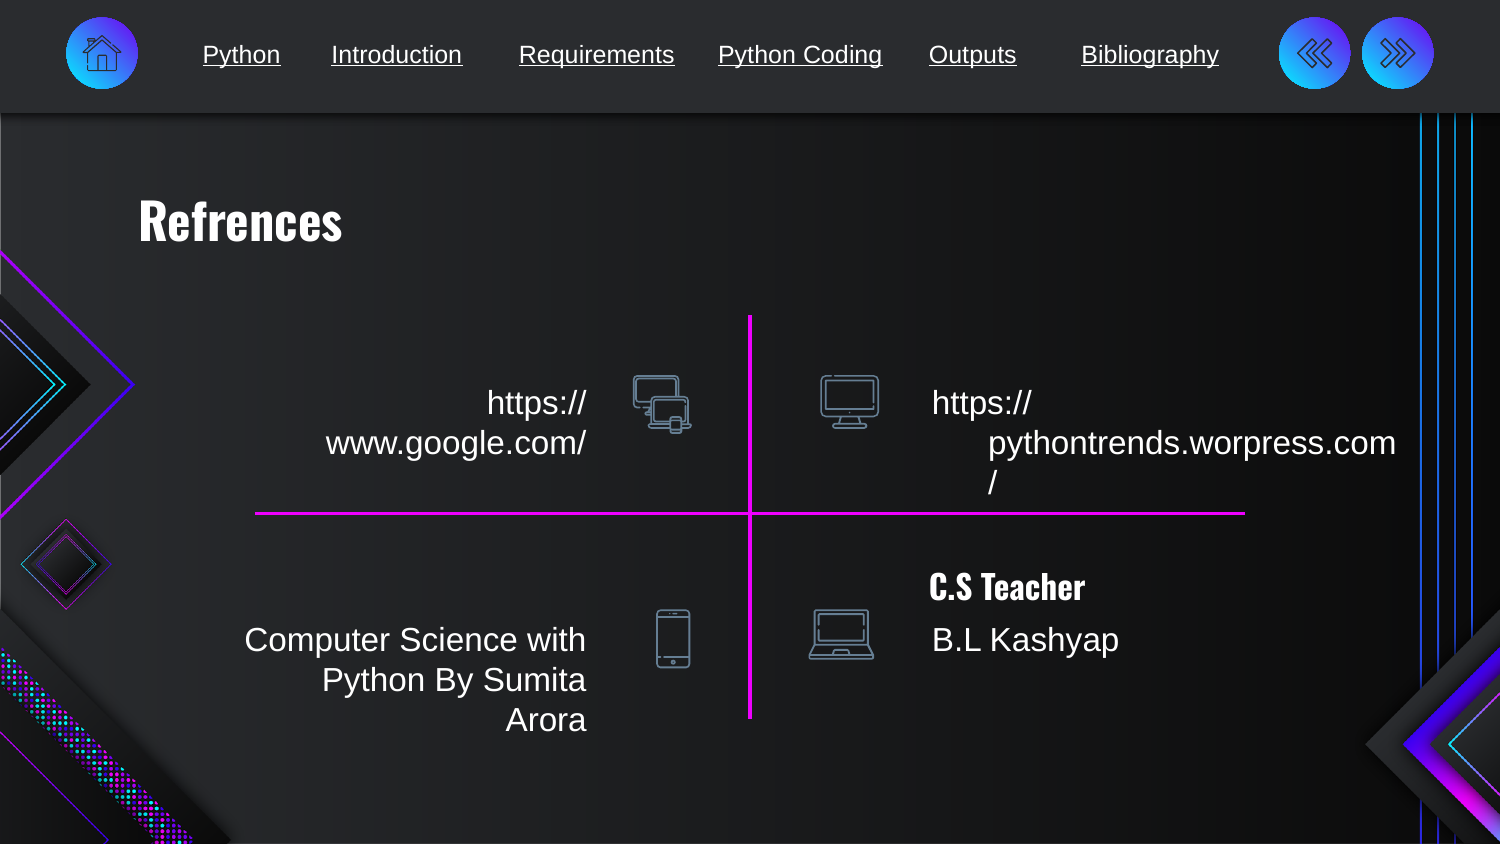

Python
Introduction
Requirements
Python Coding
Outputs
Bibliography
Project Schedule
Project Timeline
Status Report
Upcoming Report

# Refrences
https://pythontrends.worpress.com/
https://www.google.com/

C.S Teacher
B.L Kashyap
Computer Science with Python By Sumita Arora